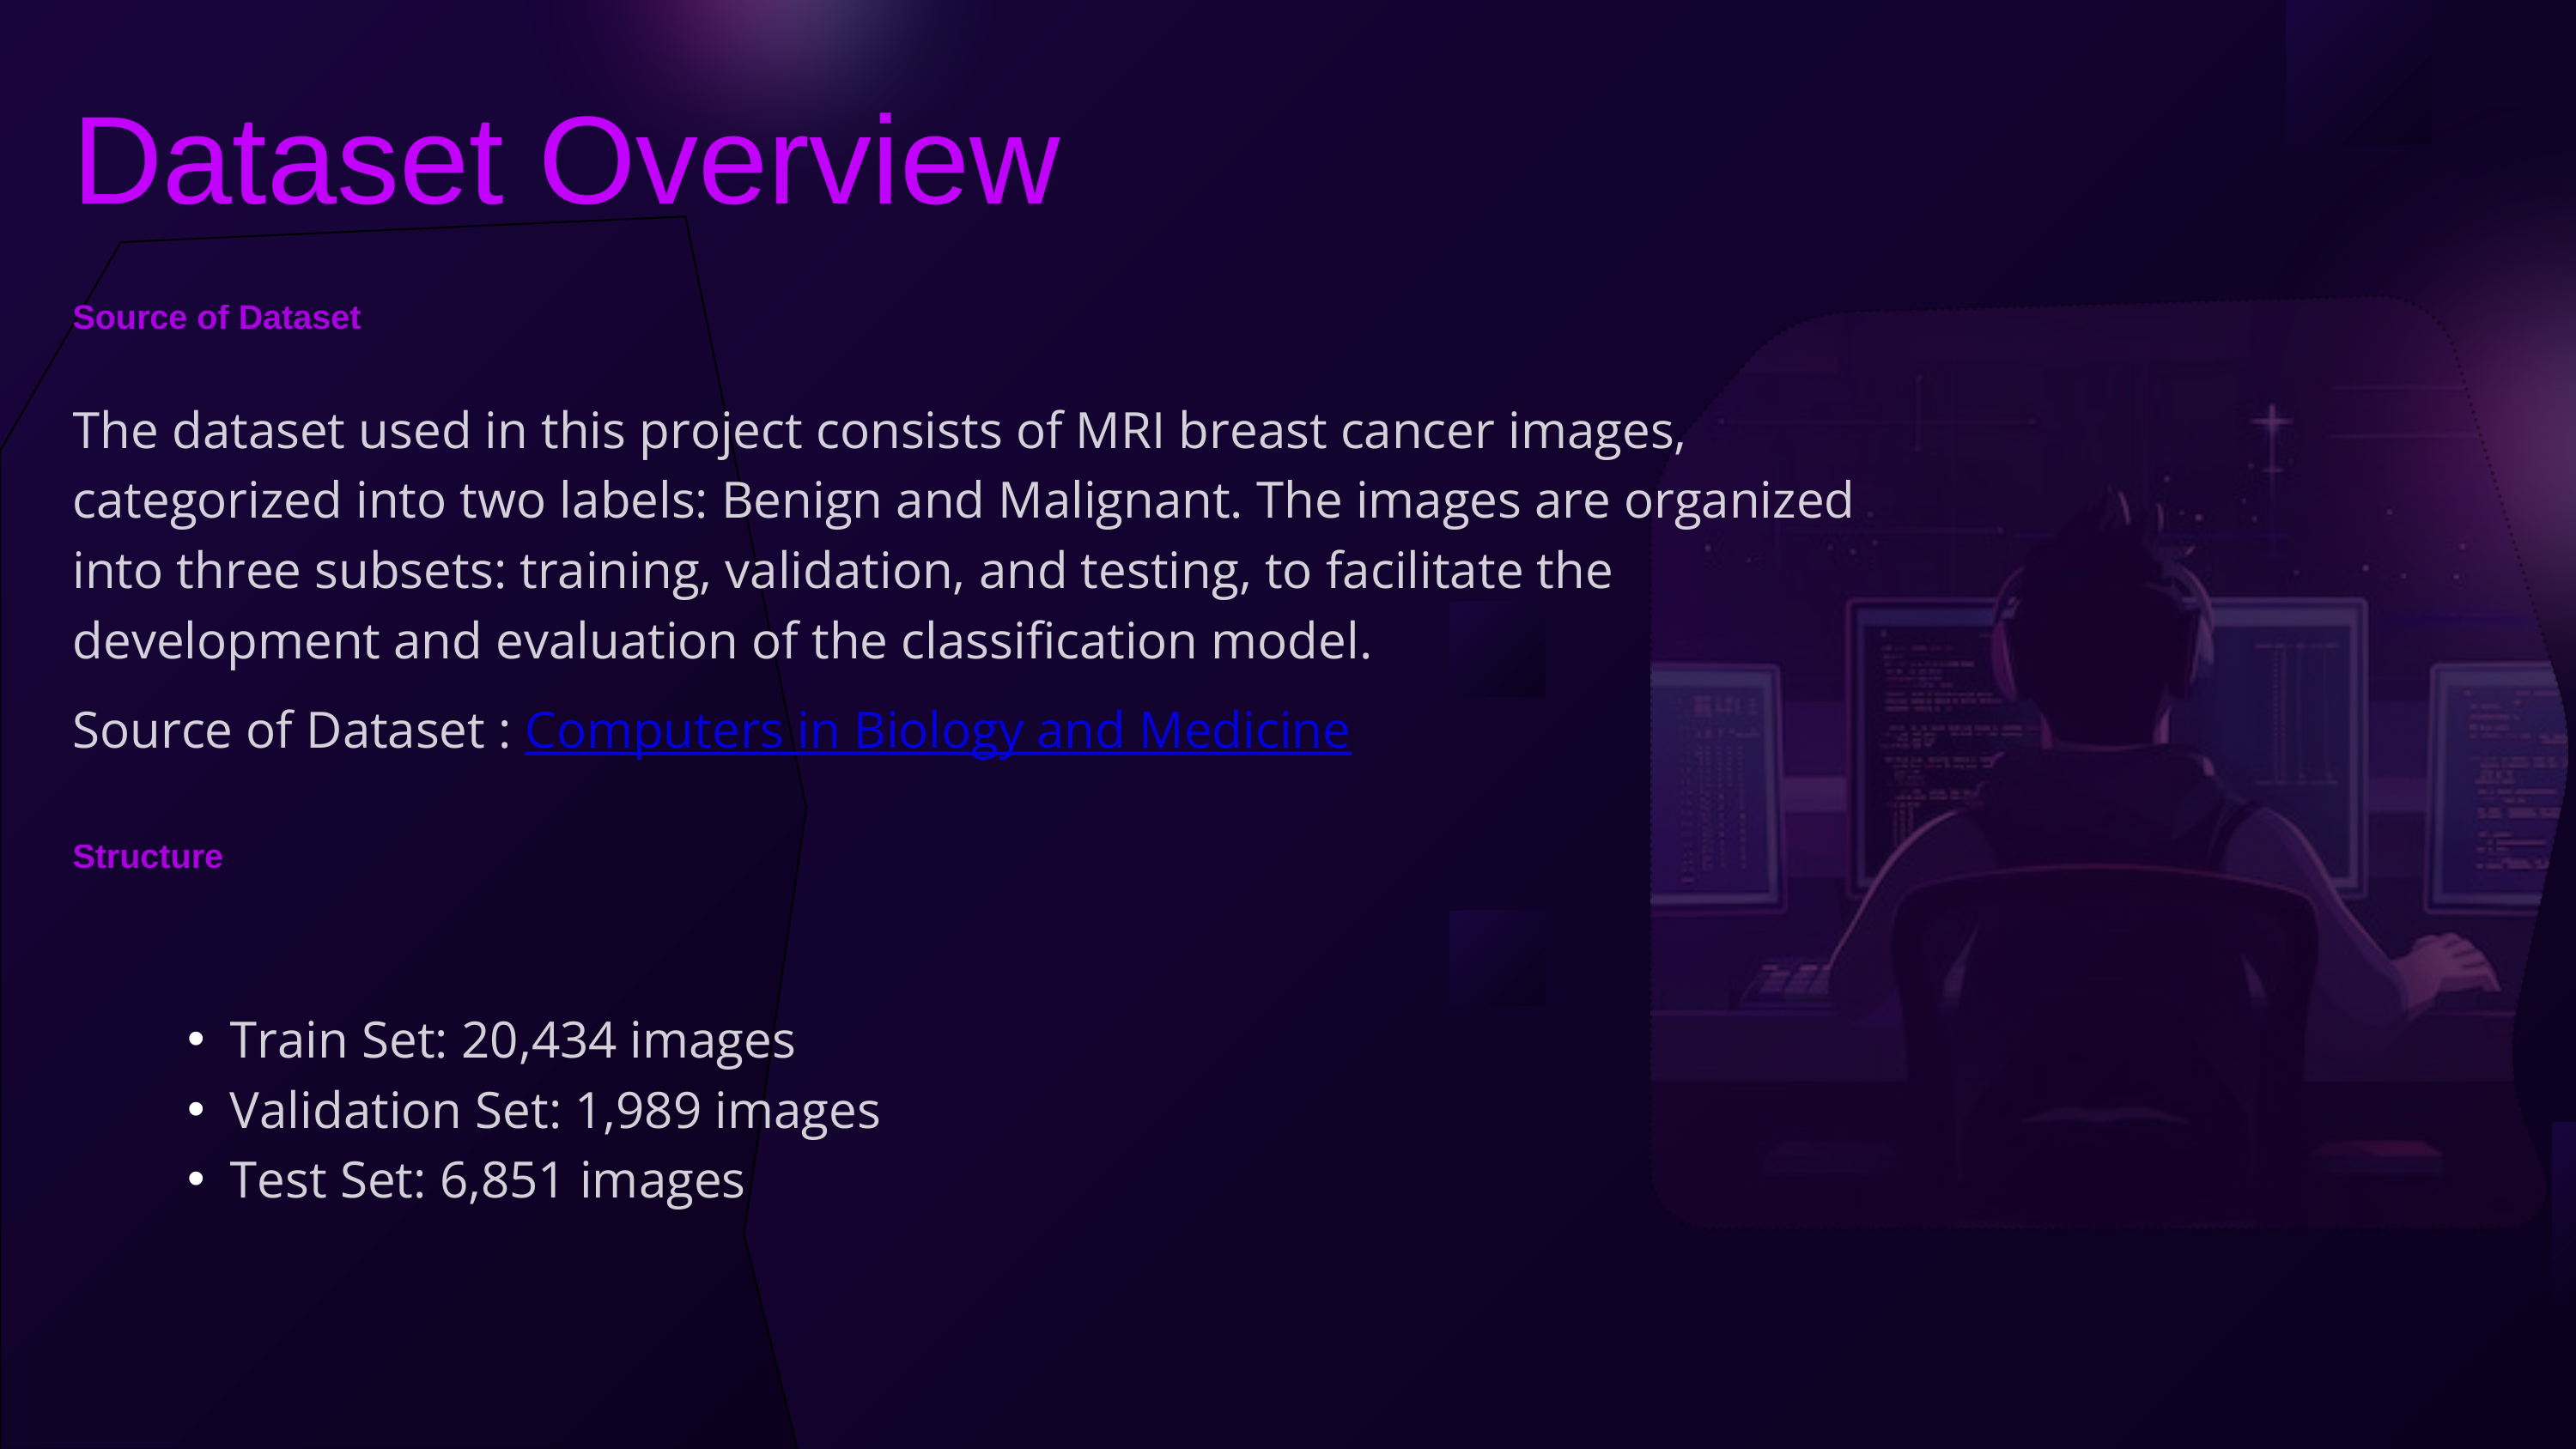

Dataset Overview

Source of Dataset

The dataset used in this project consists of MRI breast cancer images, categorized into two labels: Benign and Malignant. The images are organized into three subsets: training, validation, and testing, to facilitate the development and evaluation of the classification model.

Source of Dataset : Computers in Biology and Medicine

Structure

Train Set: 20,434 images
Validation Set: 1,989 images
Test Set: 6,851 images